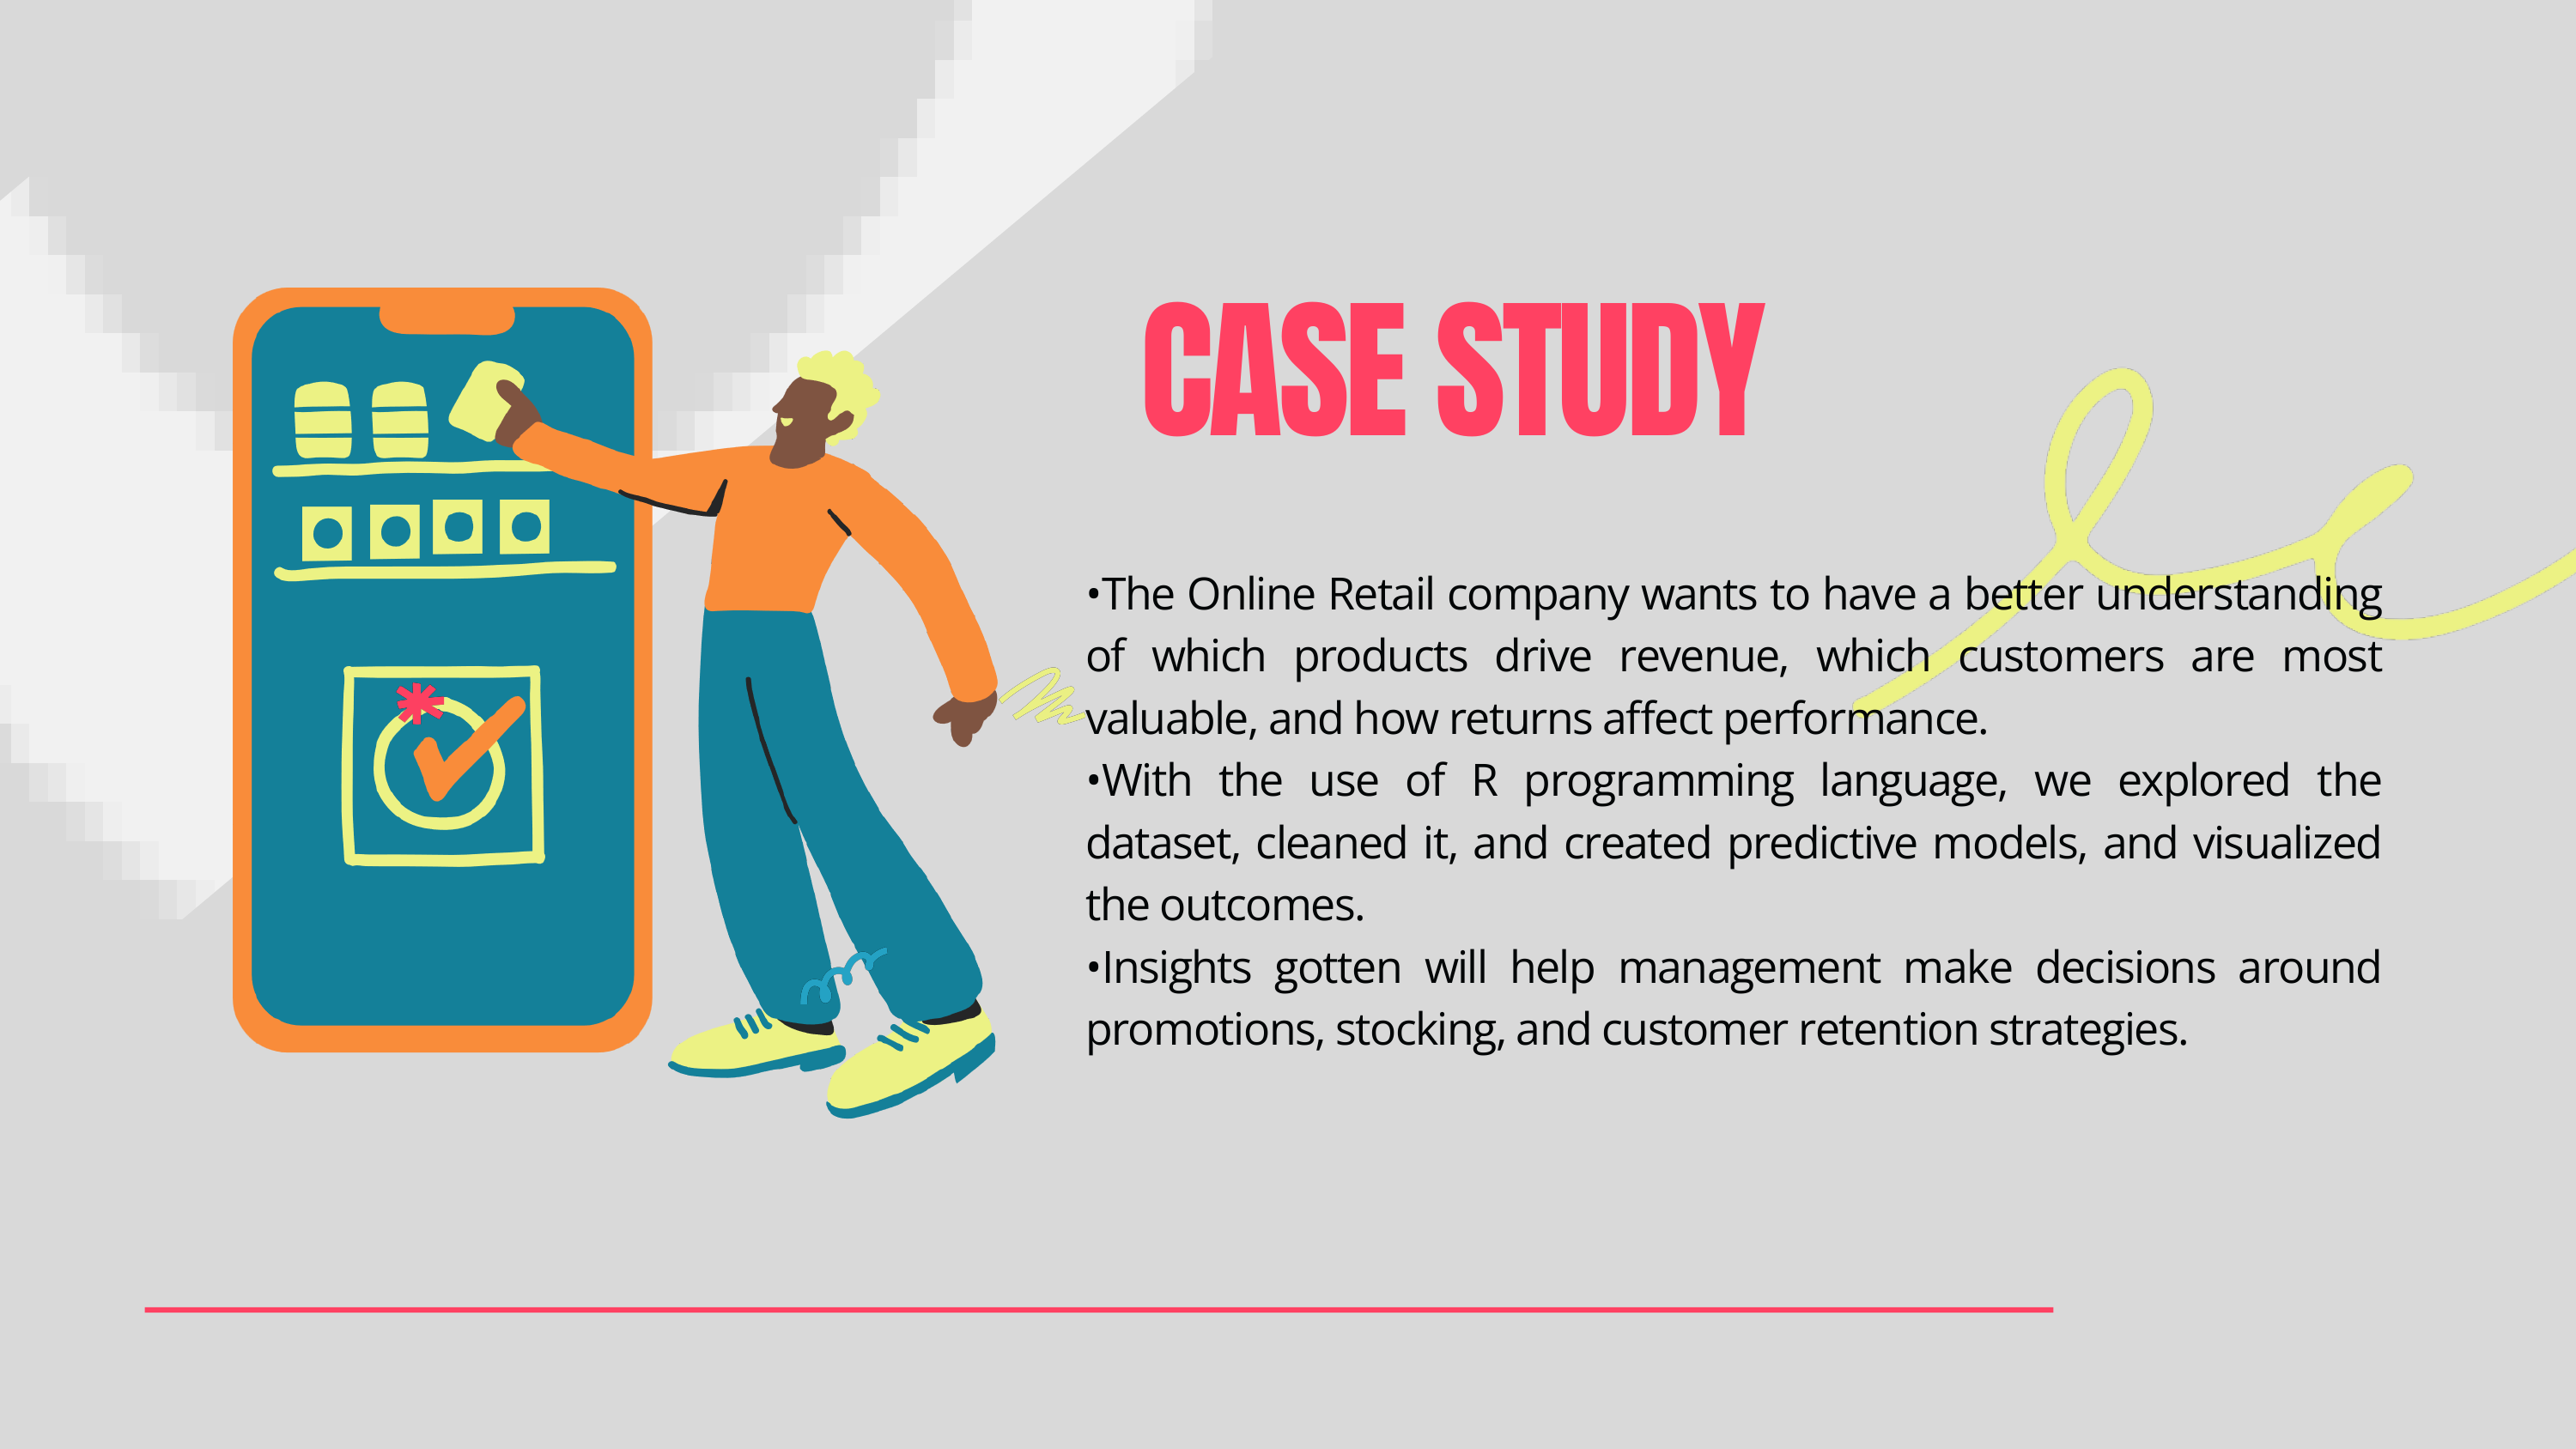

CASE STUDY

•The Online Retail company wants to have a better understanding of which products drive revenue, which customers are most valuable, and how returns affect performance.
•With the use of R programming language, we explored the dataset, cleaned it, and created predictive models, and visualized the outcomes.
•Insights gotten will help management make decisions around promotions, stocking, and customer retention strategies.